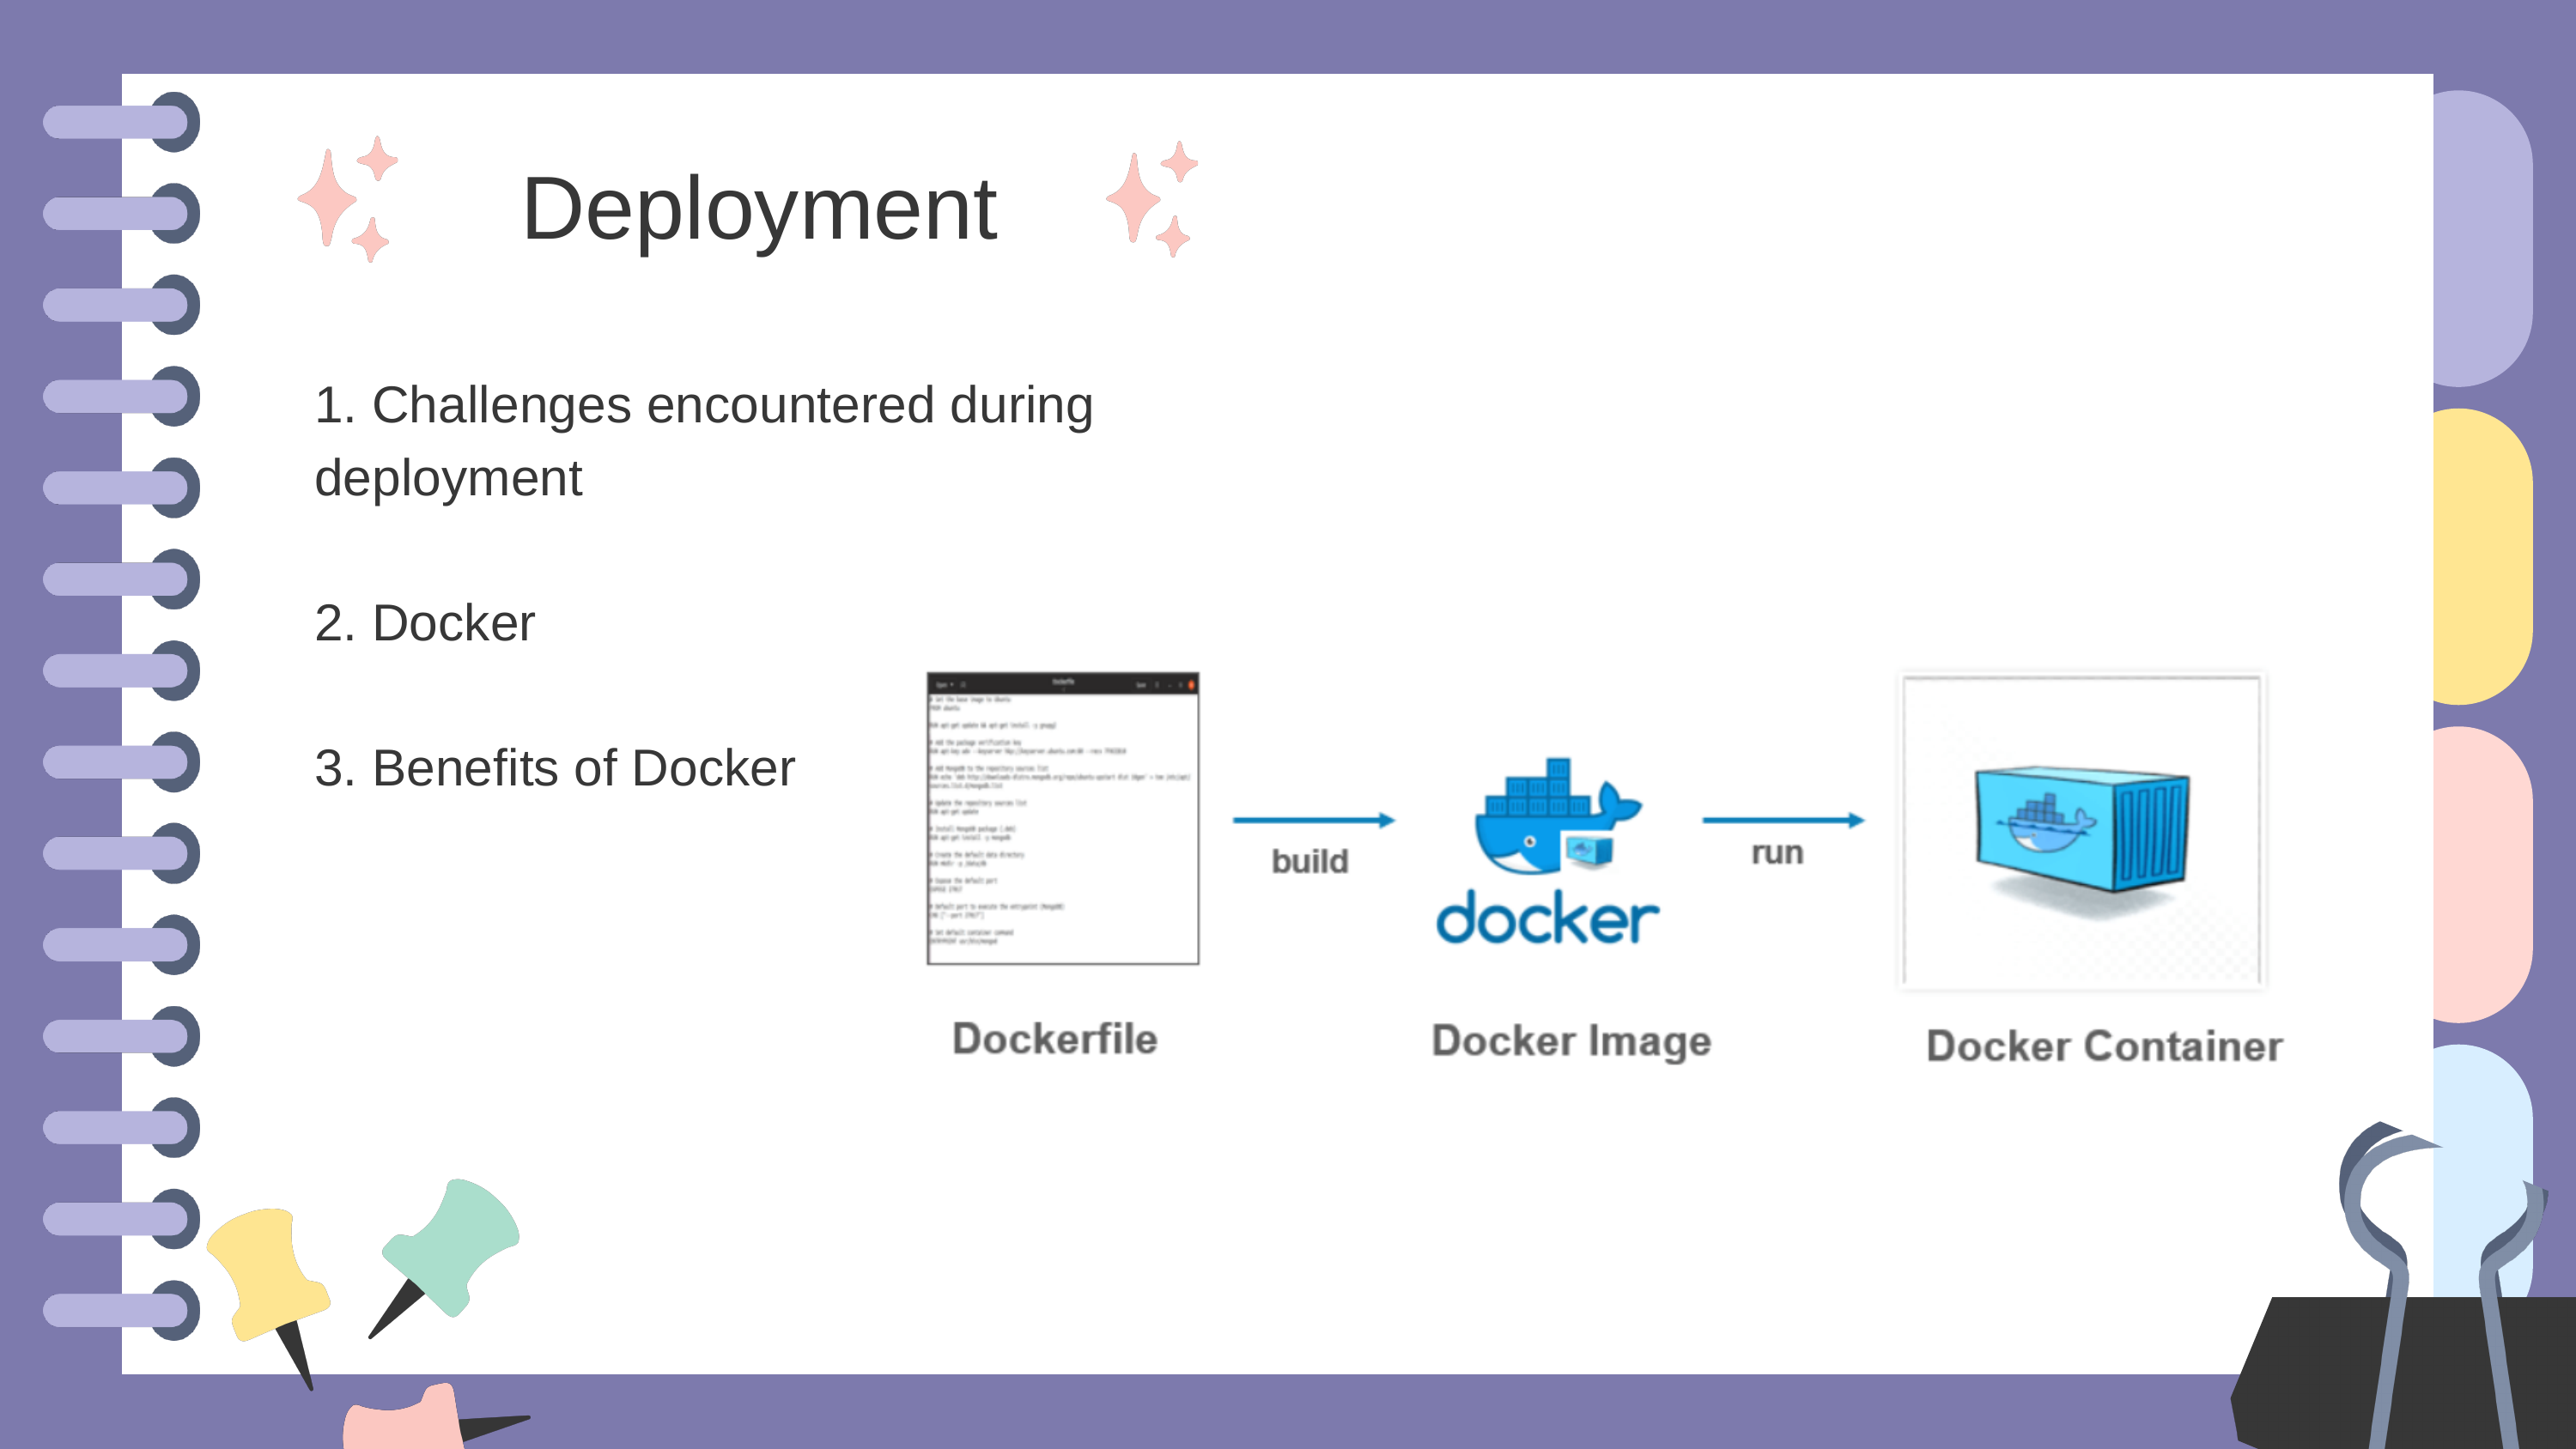

Deployment

1. Challenges encountered during deployment

2. Docker

3. Benefits of Docker